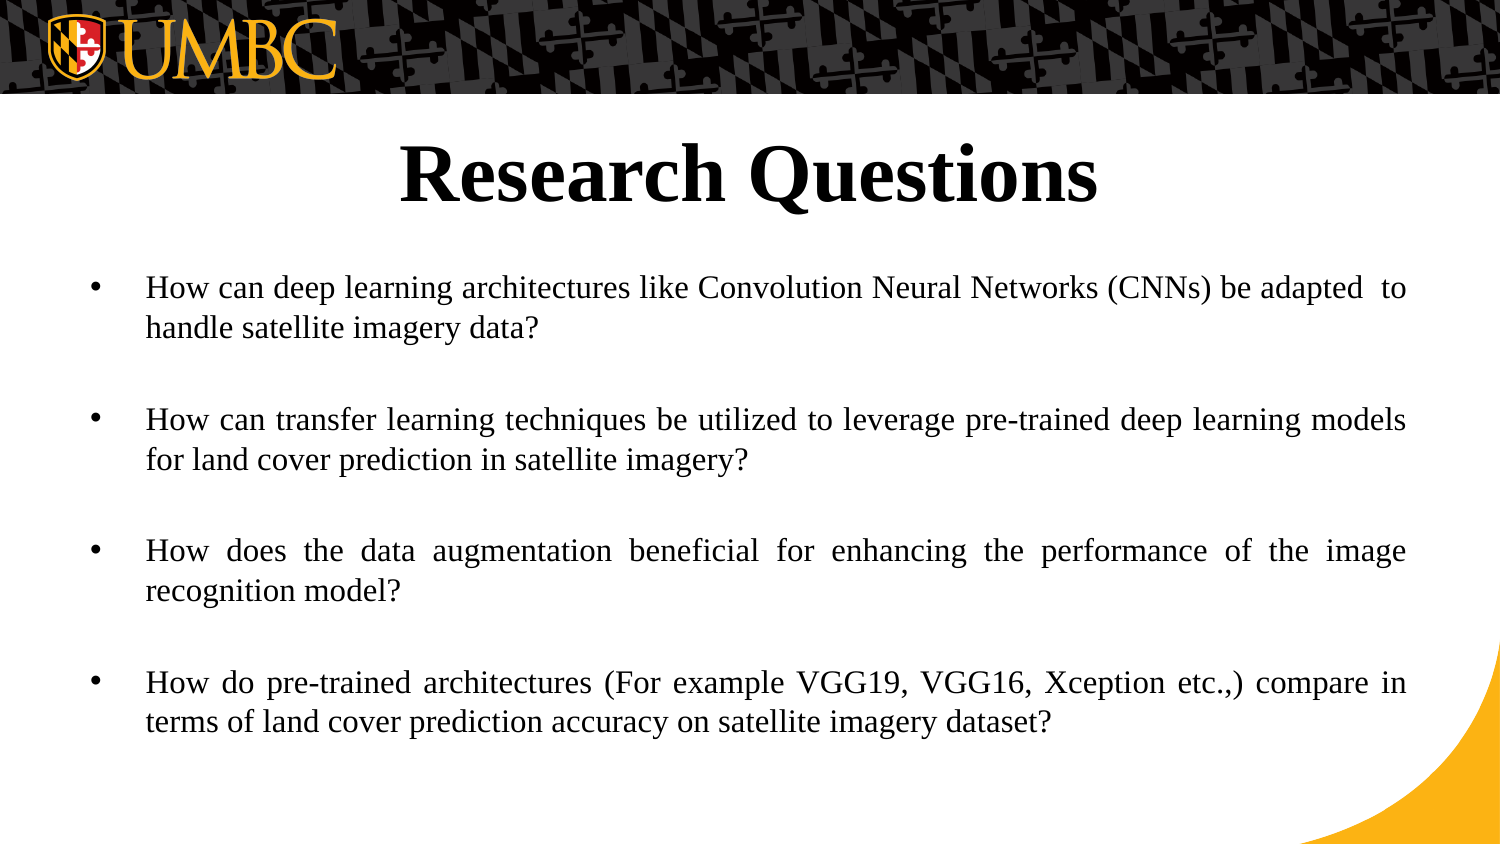

# Research Questions
How can deep learning architectures like Convolution Neural Networks (CNNs) be adapted  to handle satellite imagery data?

How can transfer learning techniques be utilized to leverage pre-trained deep learning models for land cover prediction in satellite imagery?

How does the data augmentation beneficial for enhancing the performance of the image recognition model?

How do pre-trained architectures (For example VGG19, VGG16, Xception etc.,) compare in terms of land cover prediction accuracy on satellite imagery dataset?